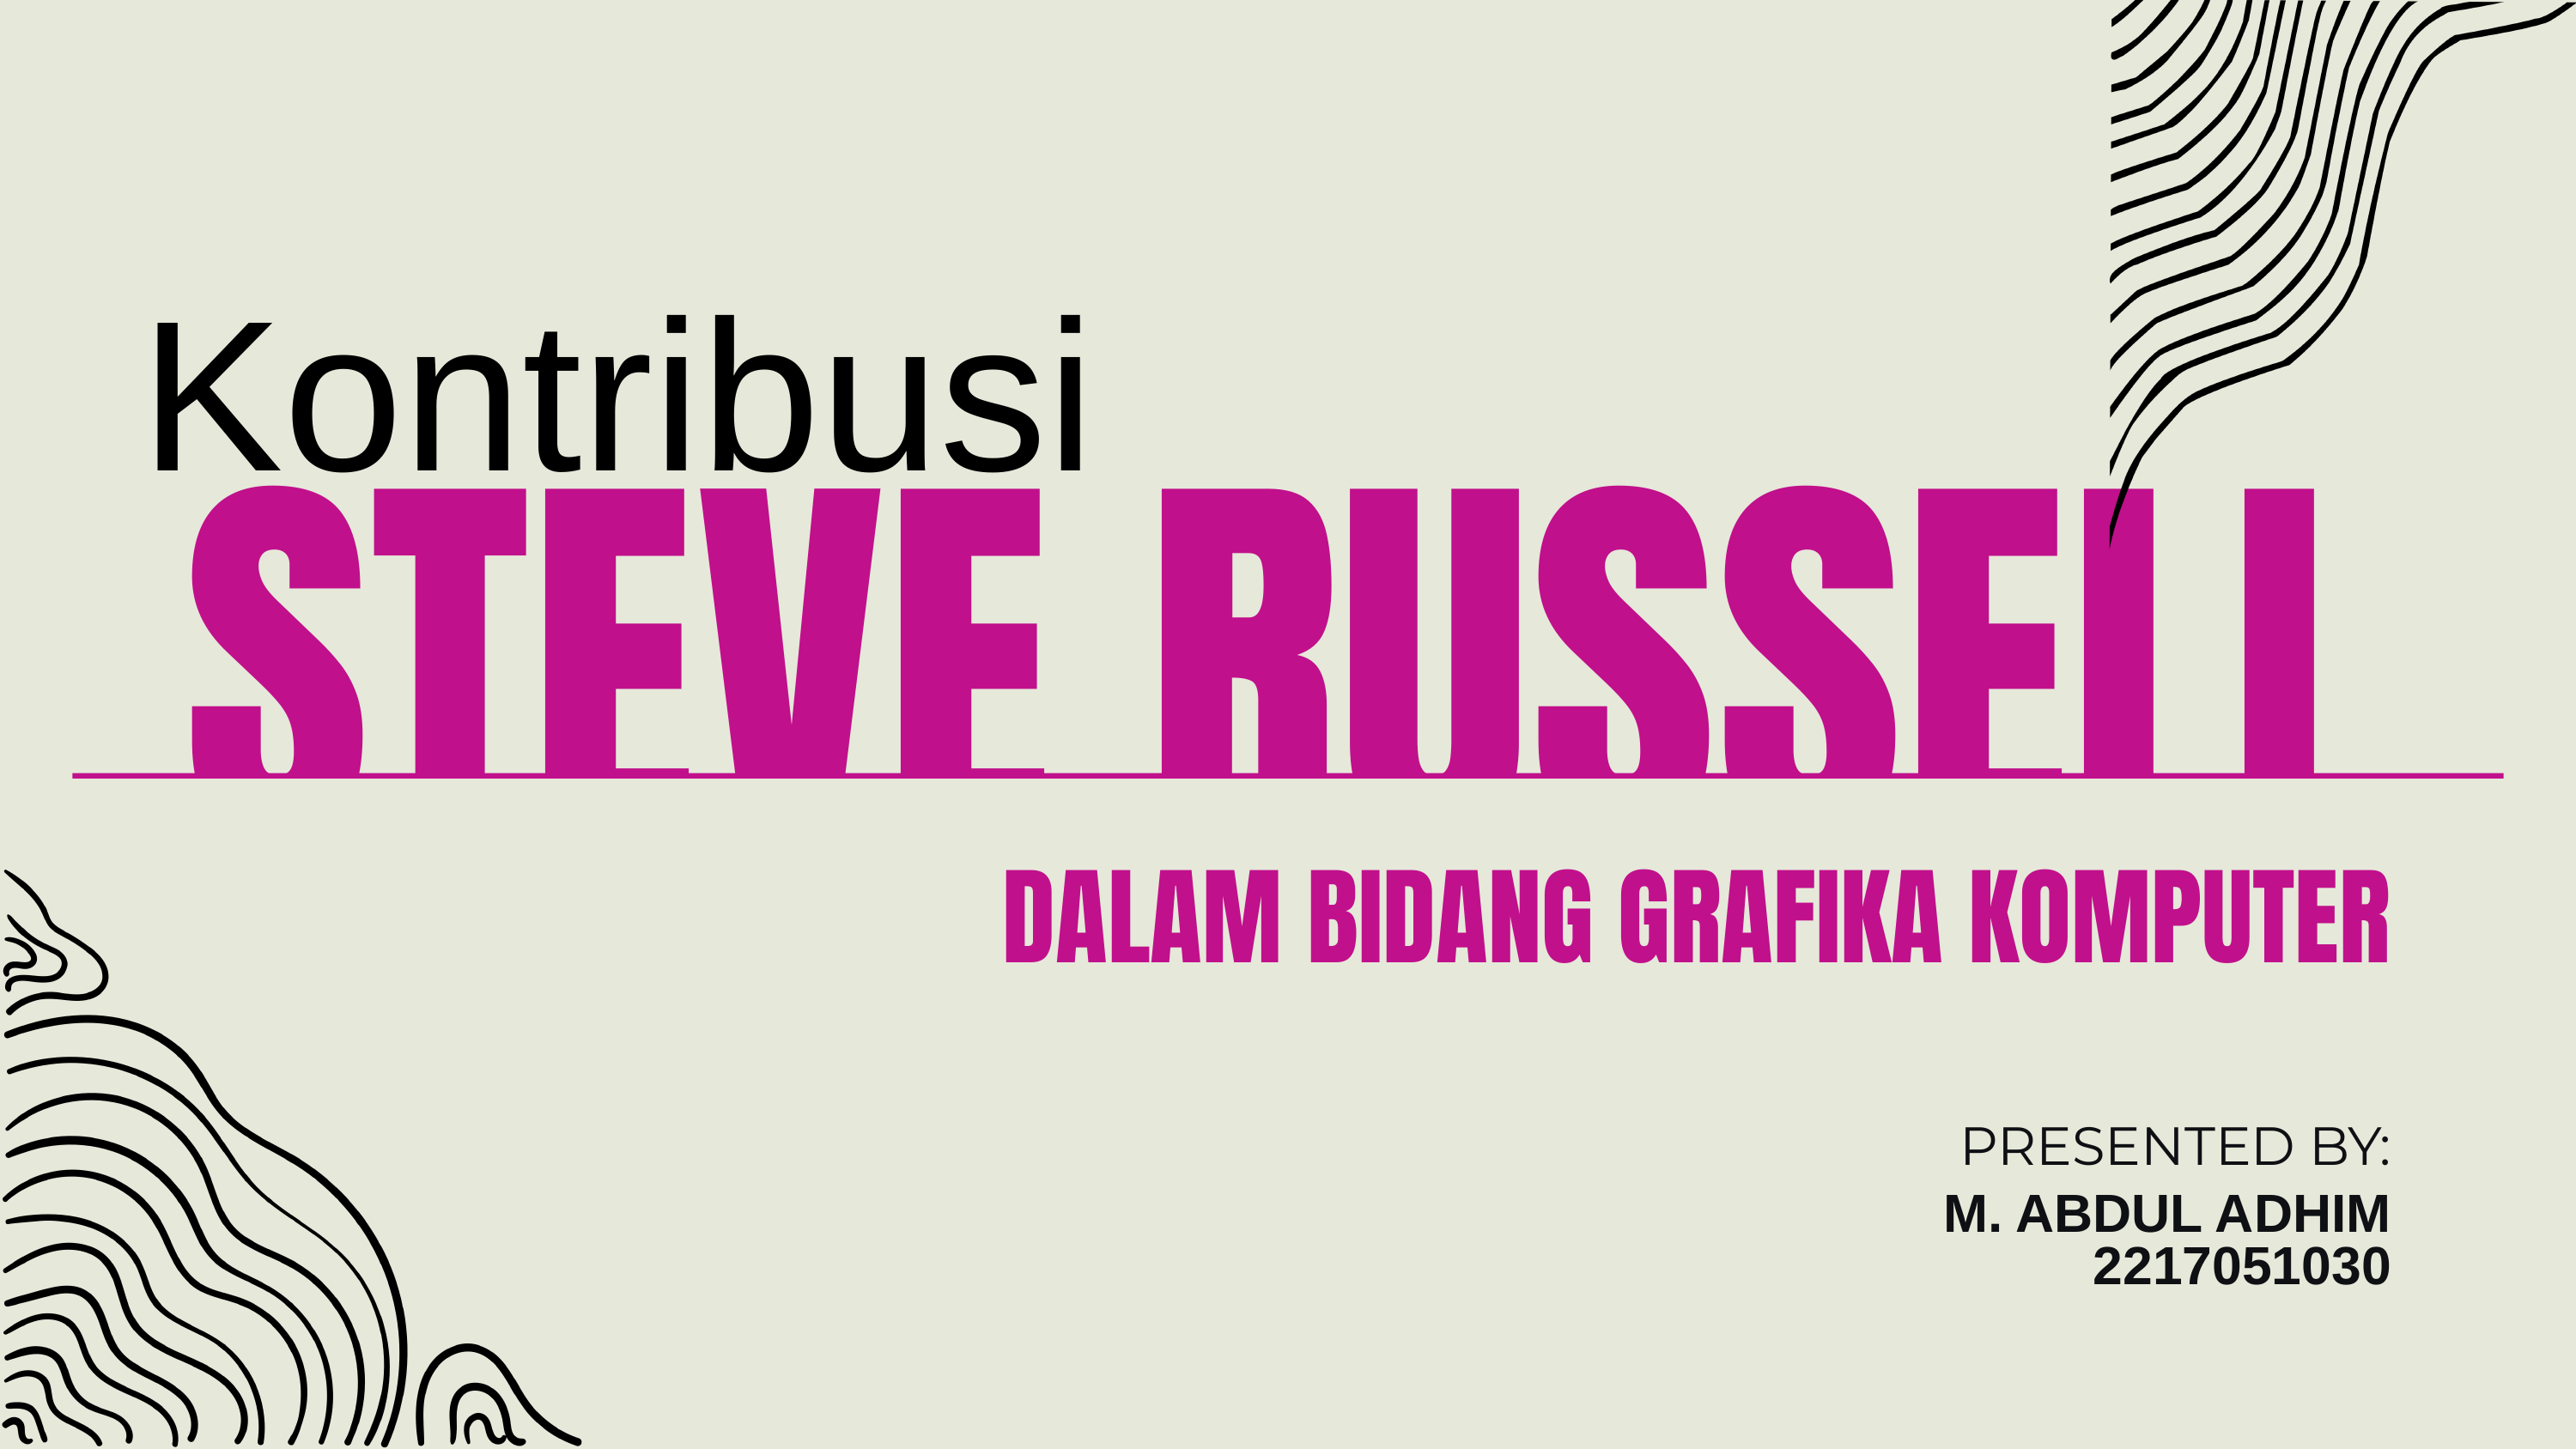

Kontribusi
STEVE RUSSELL

DALAM BIDANG GRAFIKA KOMPUTER

PRESENTED BY:
M. ABDUL ADHIM
2217051030